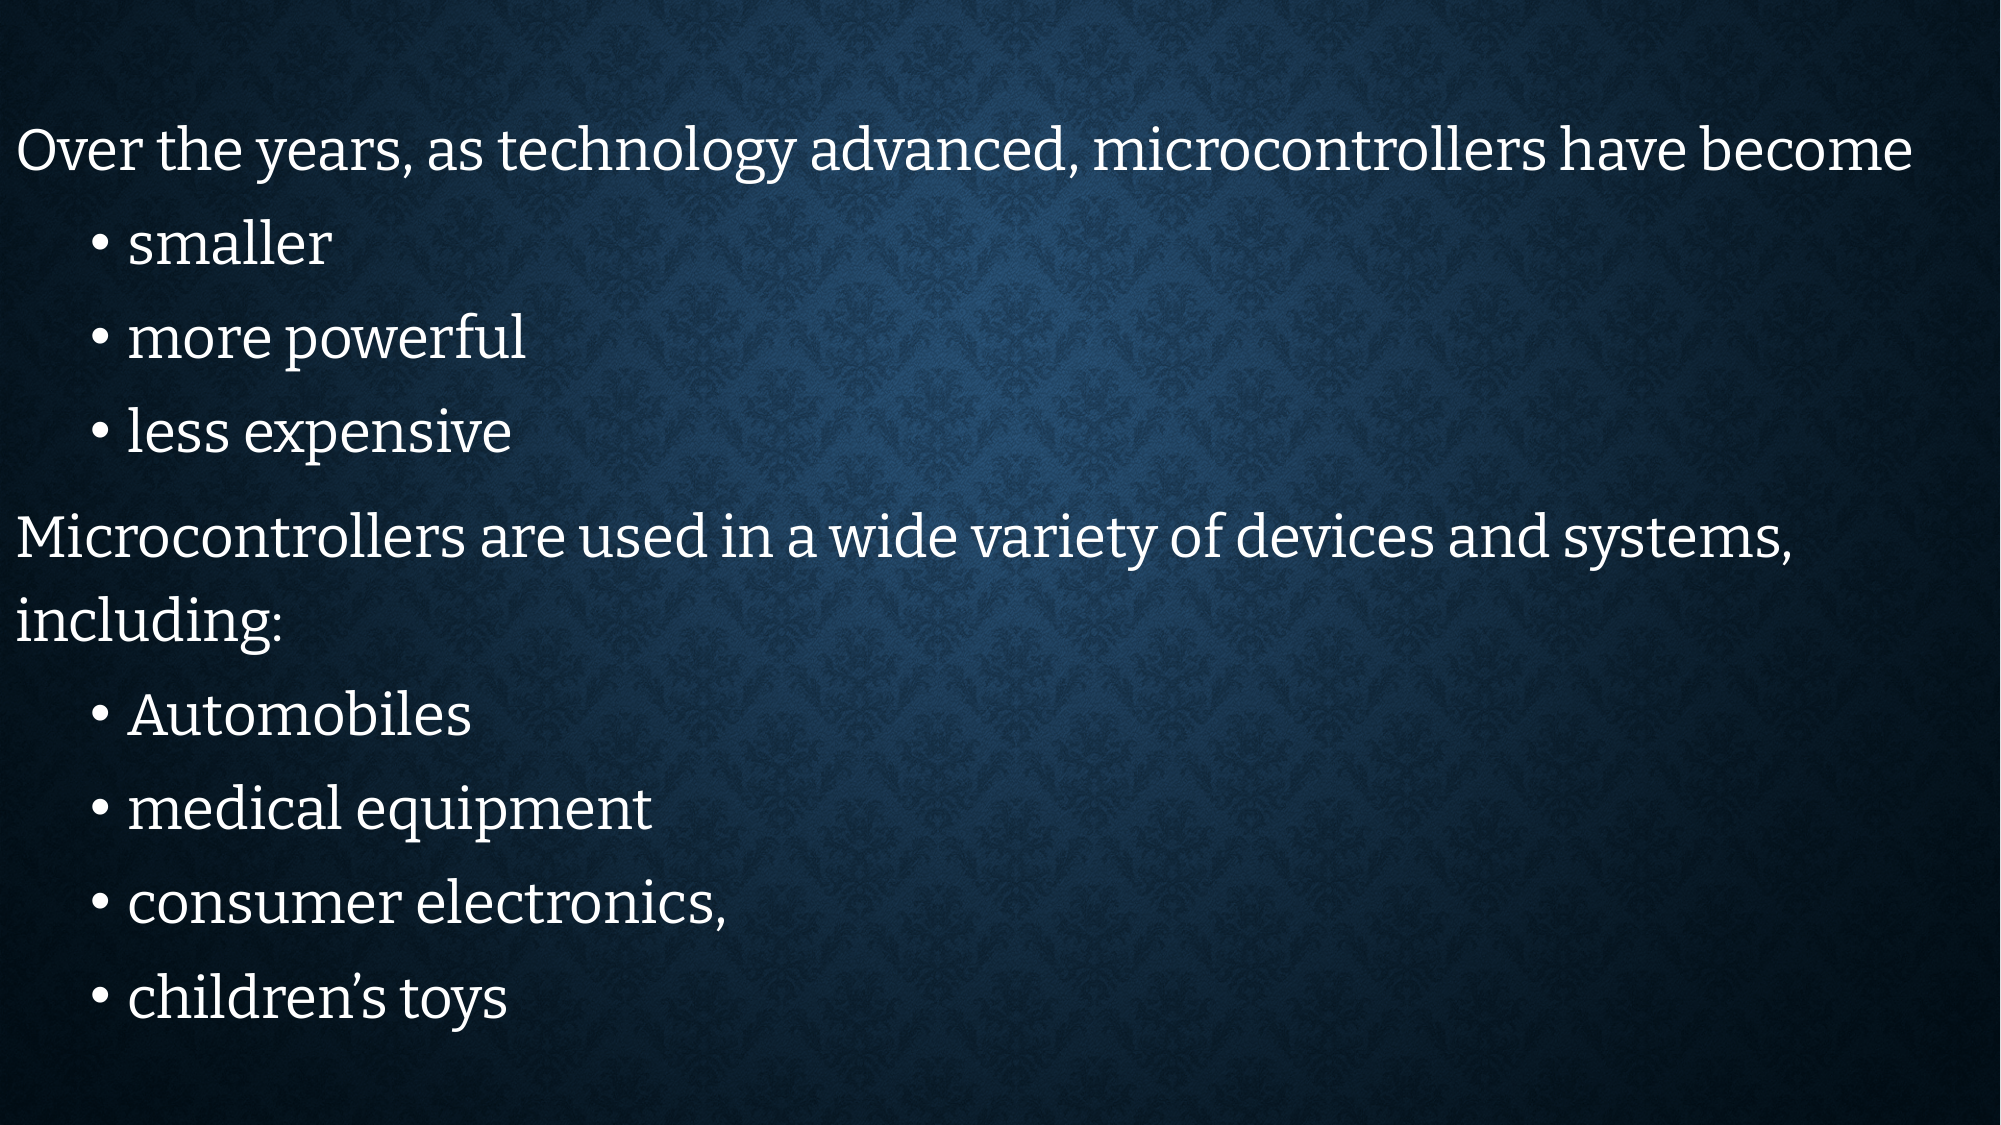

Over the years, as technology advanced, microcontrollers have become
smaller
more powerful
less expensive
Microcontrollers are used in a wide variety of devices and systems, including:
Automobiles
medical equipment
consumer electronics,
children’s toys